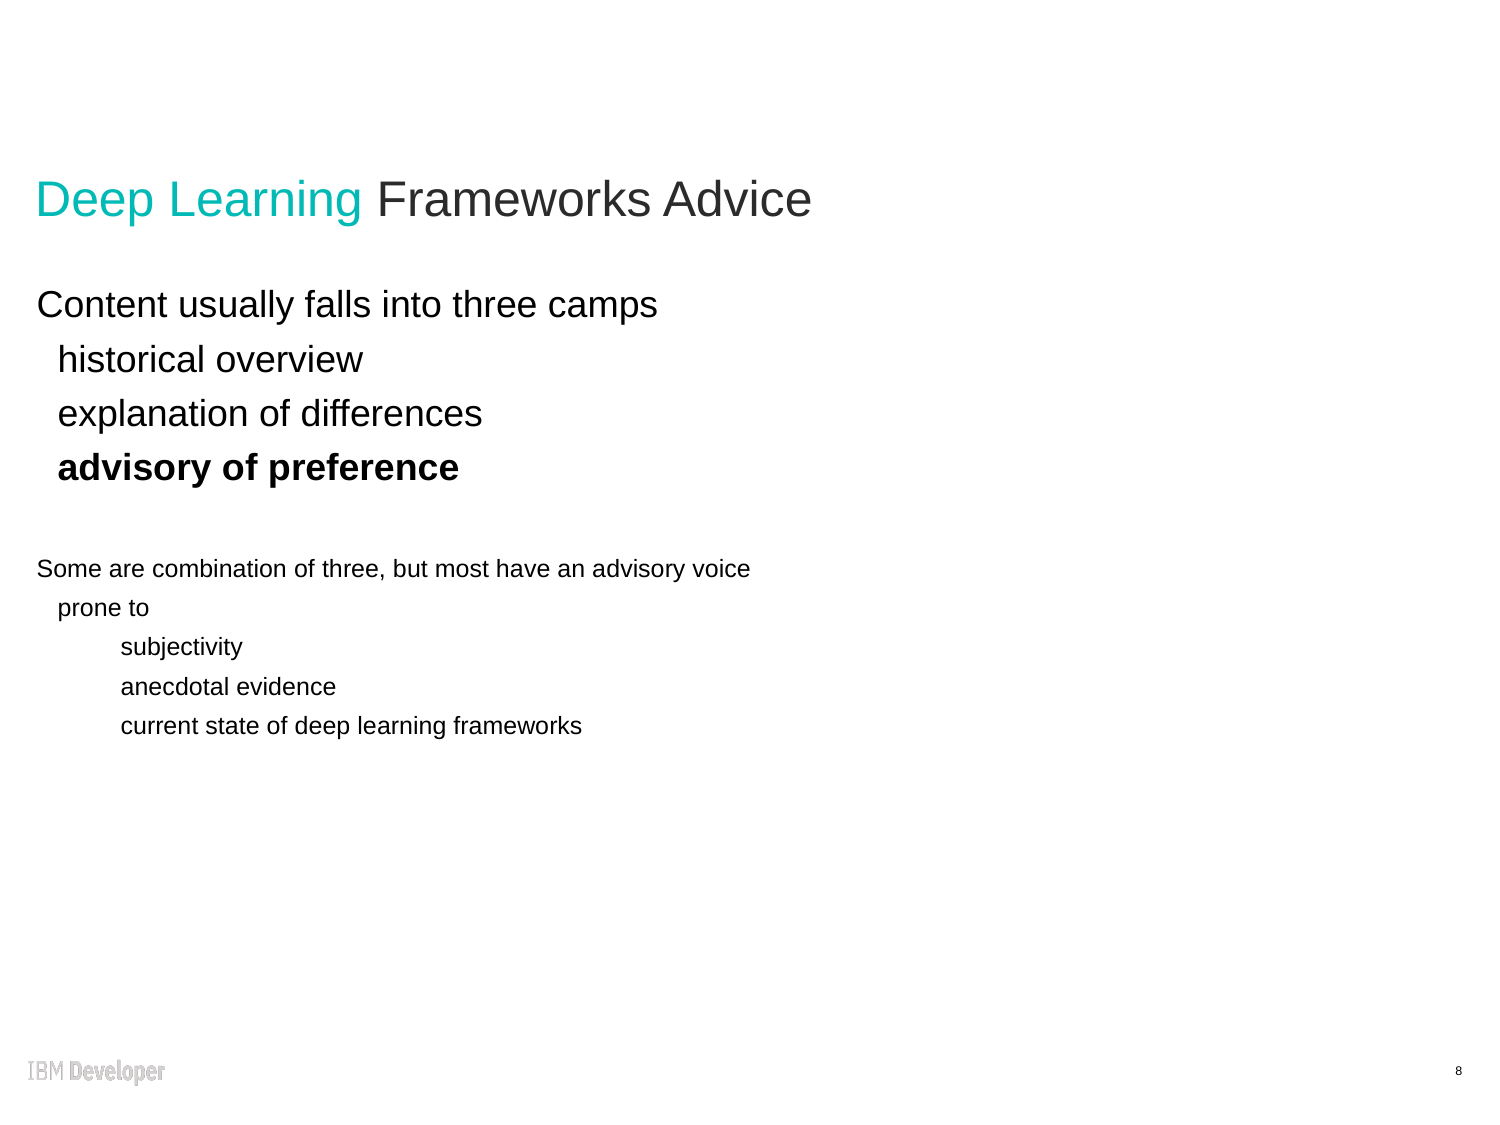

# Deep Learning Frameworks Advice
Content usually falls into three camps
  historical overview
  explanation of differences
  advisory of preference

Some are combination of three, but most have an advisory voice
   prone to
            subjectivity
            anecdotal evidence
            current state of deep learning frameworks

8